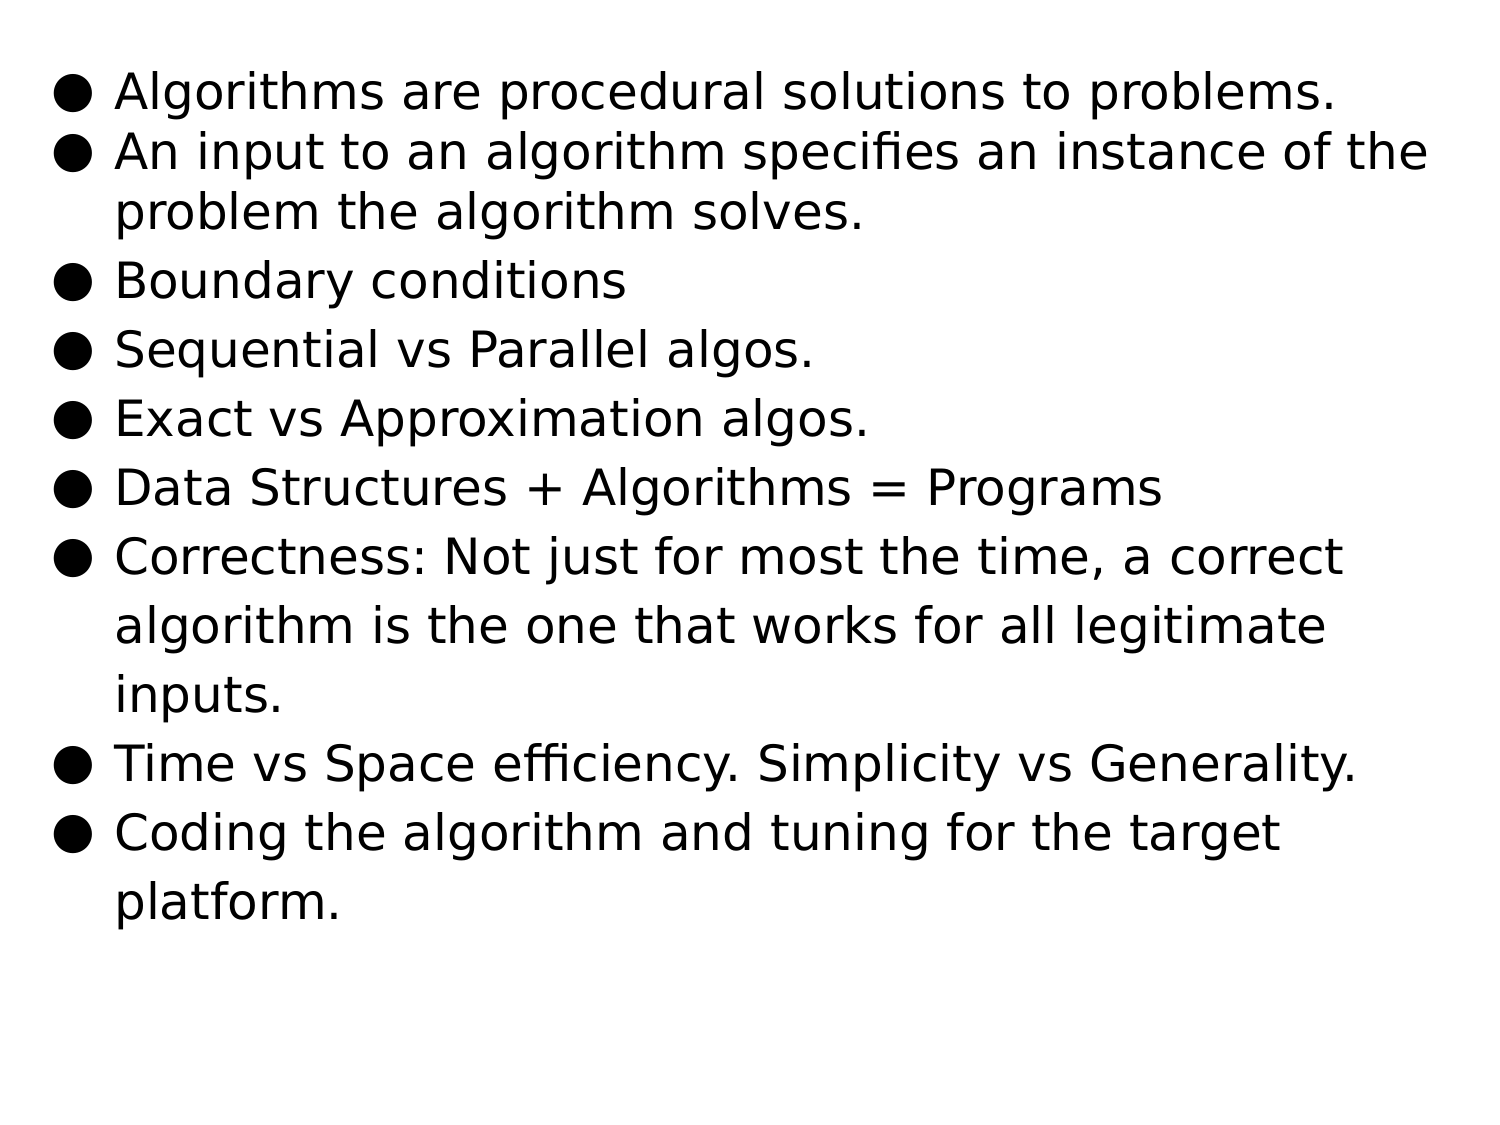

Algorithms are procedural solutions to problems.
An input to an algorithm specifies an instance of the problem the algorithm solves.
Boundary conditions
Sequential vs Parallel algos.
Exact vs Approximation algos.
Data Structures + Algorithms = Programs
Correctness: Not just for most the time, a correct algorithm is the one that works for all legitimate inputs.
Time vs Space efficiency. Simplicity vs Generality.
Coding the algorithm and tuning for the target platform.